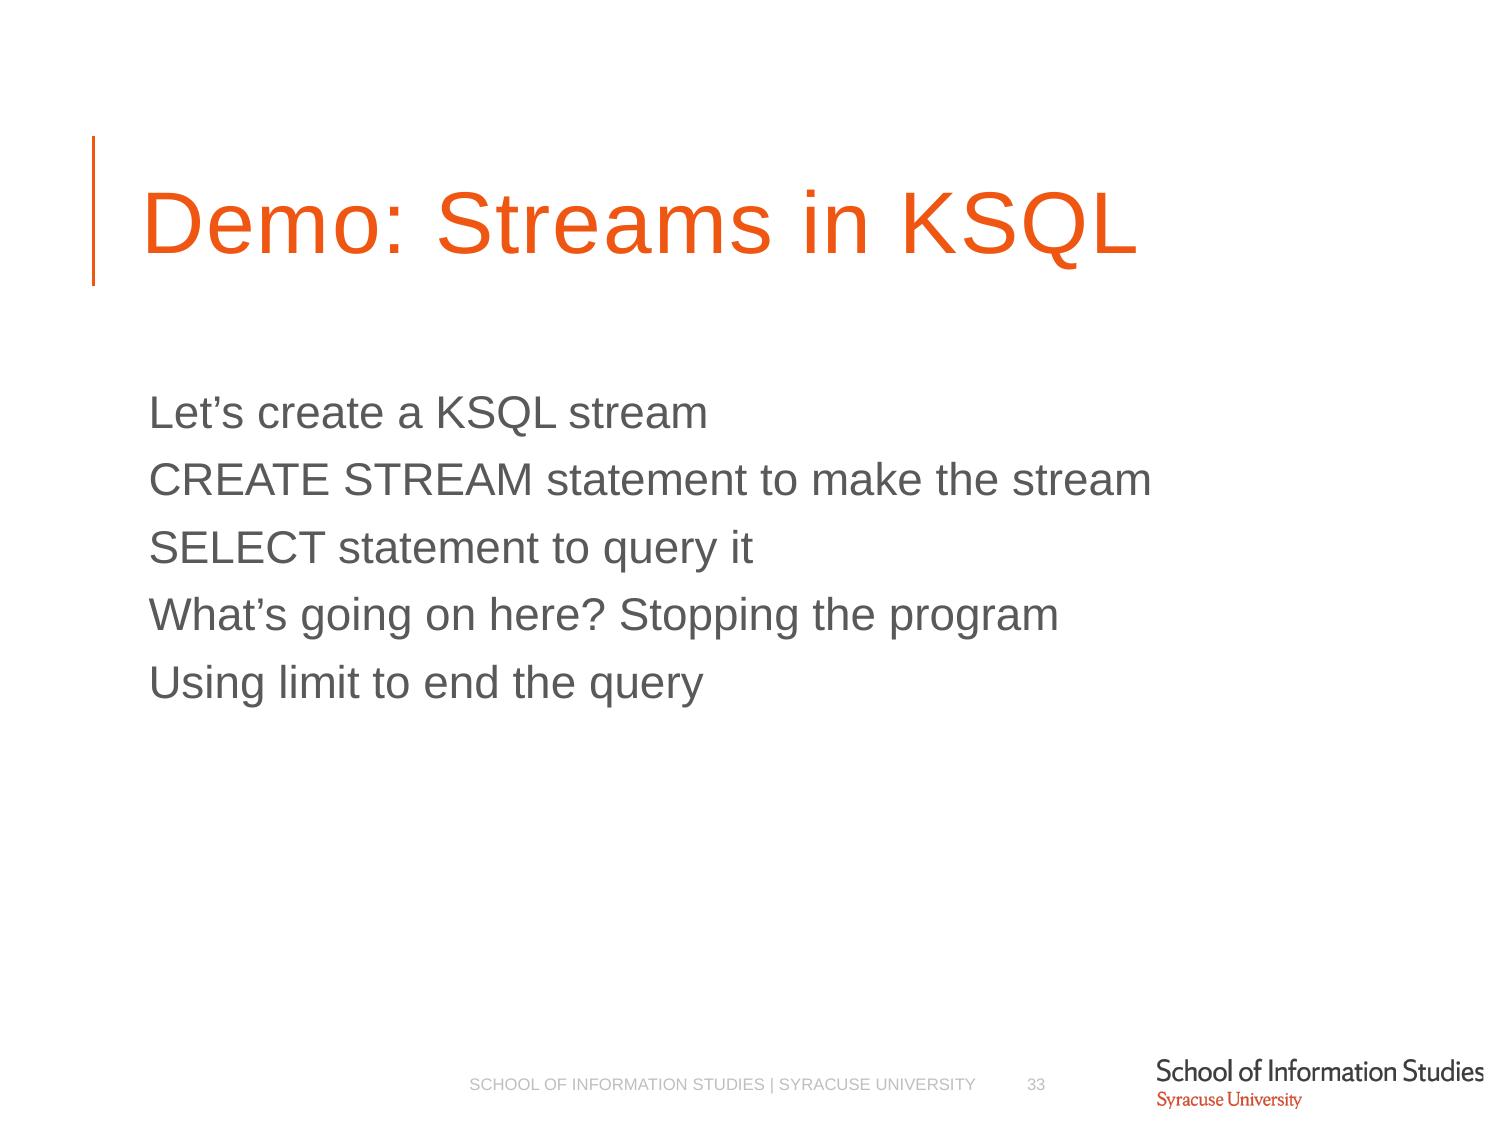

# Demo: Streams in KSQL
Let’s create a KSQL stream
CREATE STREAM statement to make the stream
SELECT statement to query it
What’s going on here? Stopping the program
Using limit to end the query
School of Information Studies | Syracuse University
33